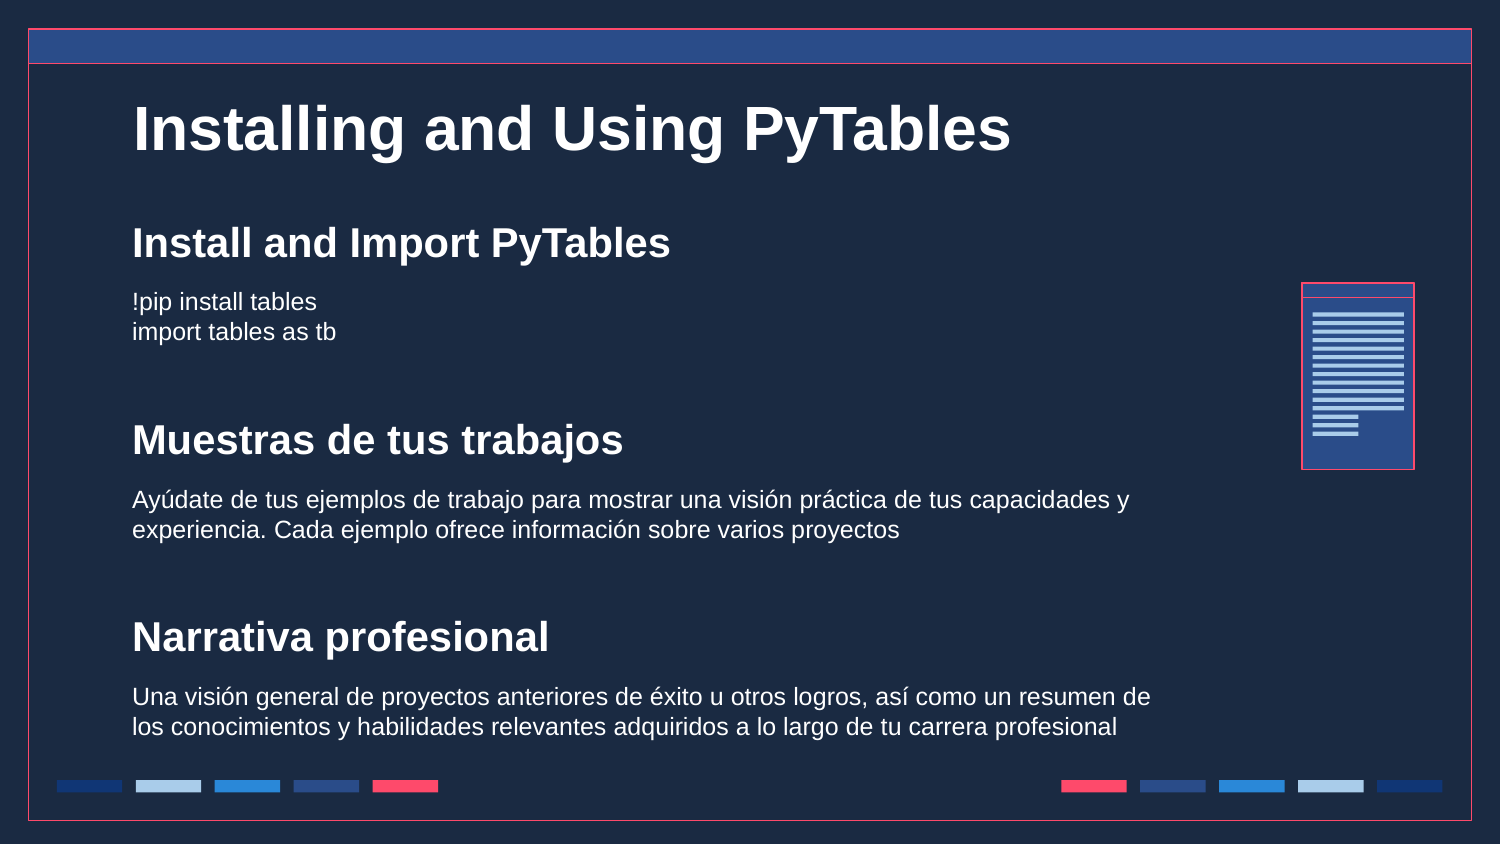

# Installing and Using PyTables

Install and Import PyTables
!pip install tables
import tables as tb

Muestras de tus trabajos
Ayúdate de tus ejemplos de trabajo para mostrar una visión práctica de tus capacidades y experiencia. Cada ejemplo ofrece información sobre varios proyectos
Narrativa profesional
Una visión general de proyectos anteriores de éxito u otros logros, así como un resumen de los conocimientos y habilidades relevantes adquiridos a lo largo de tu carrera profesional